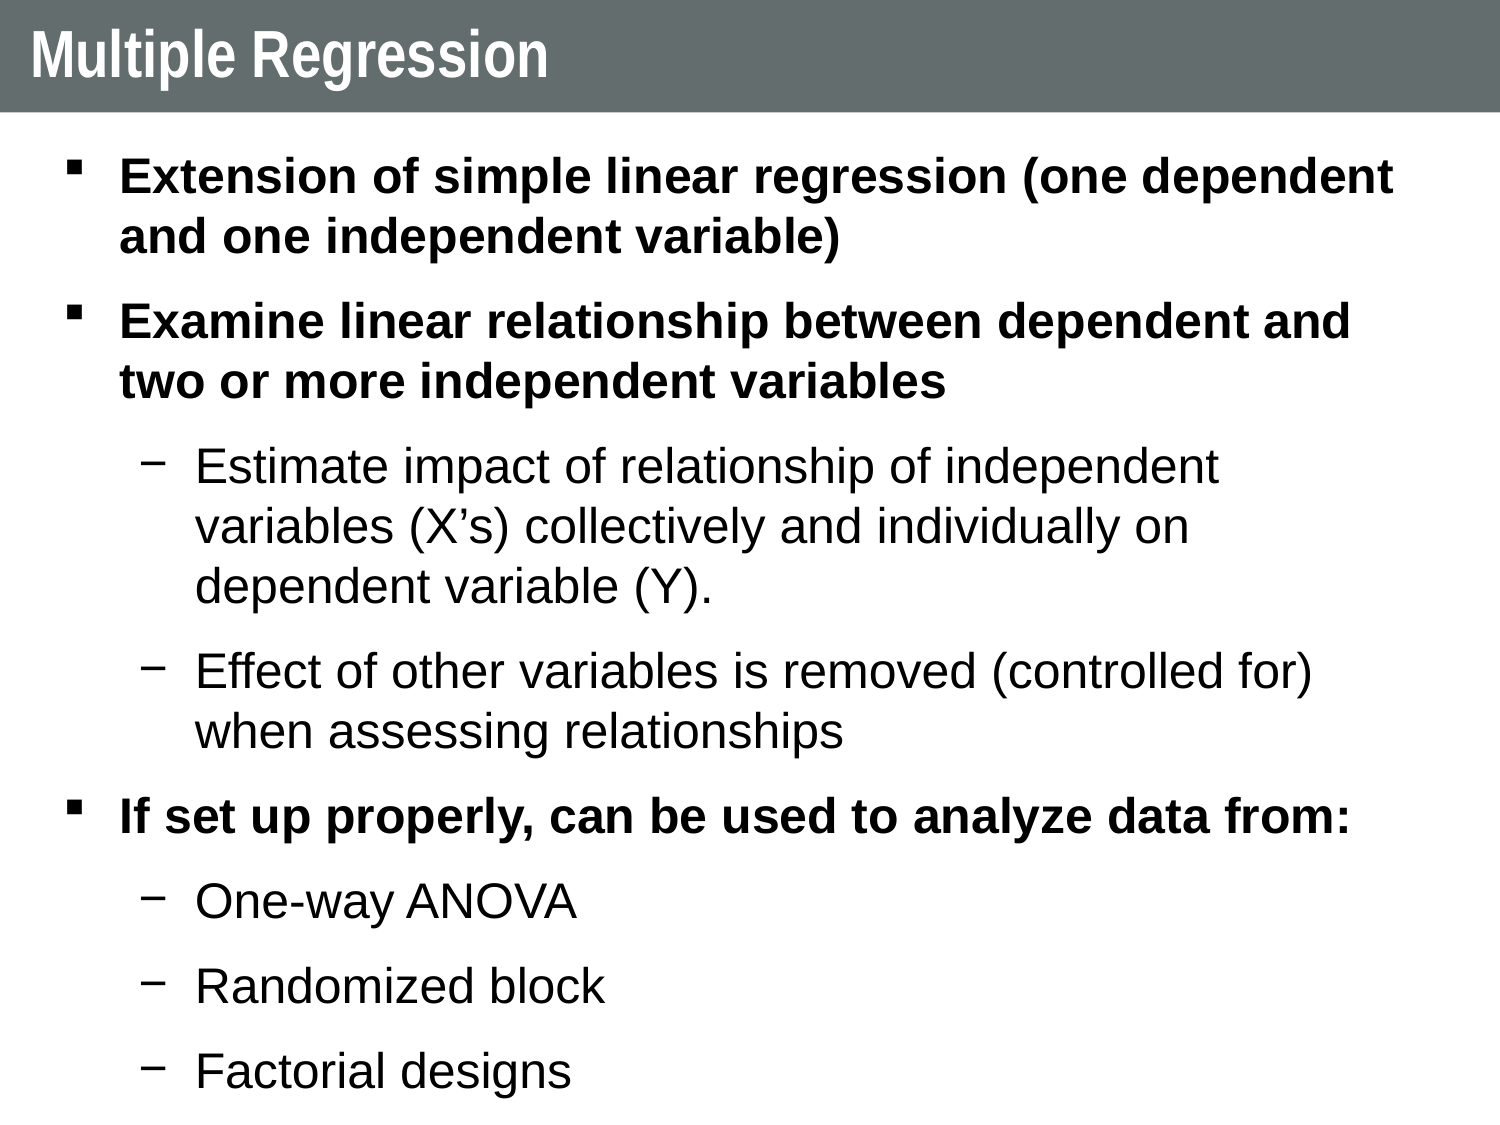

# Multiple Regression
Extension of simple linear regression (one dependent and one independent variable)
Examine linear relationship between dependent and two or more independent variables
Estimate impact of relationship of independent variables (X’s) collectively and individually on dependent variable (Y).
Effect of other variables is removed (controlled for) when assessing relationships
If set up properly, can be used to analyze data from:
One-way ANOVA
Randomized block
Factorial designs